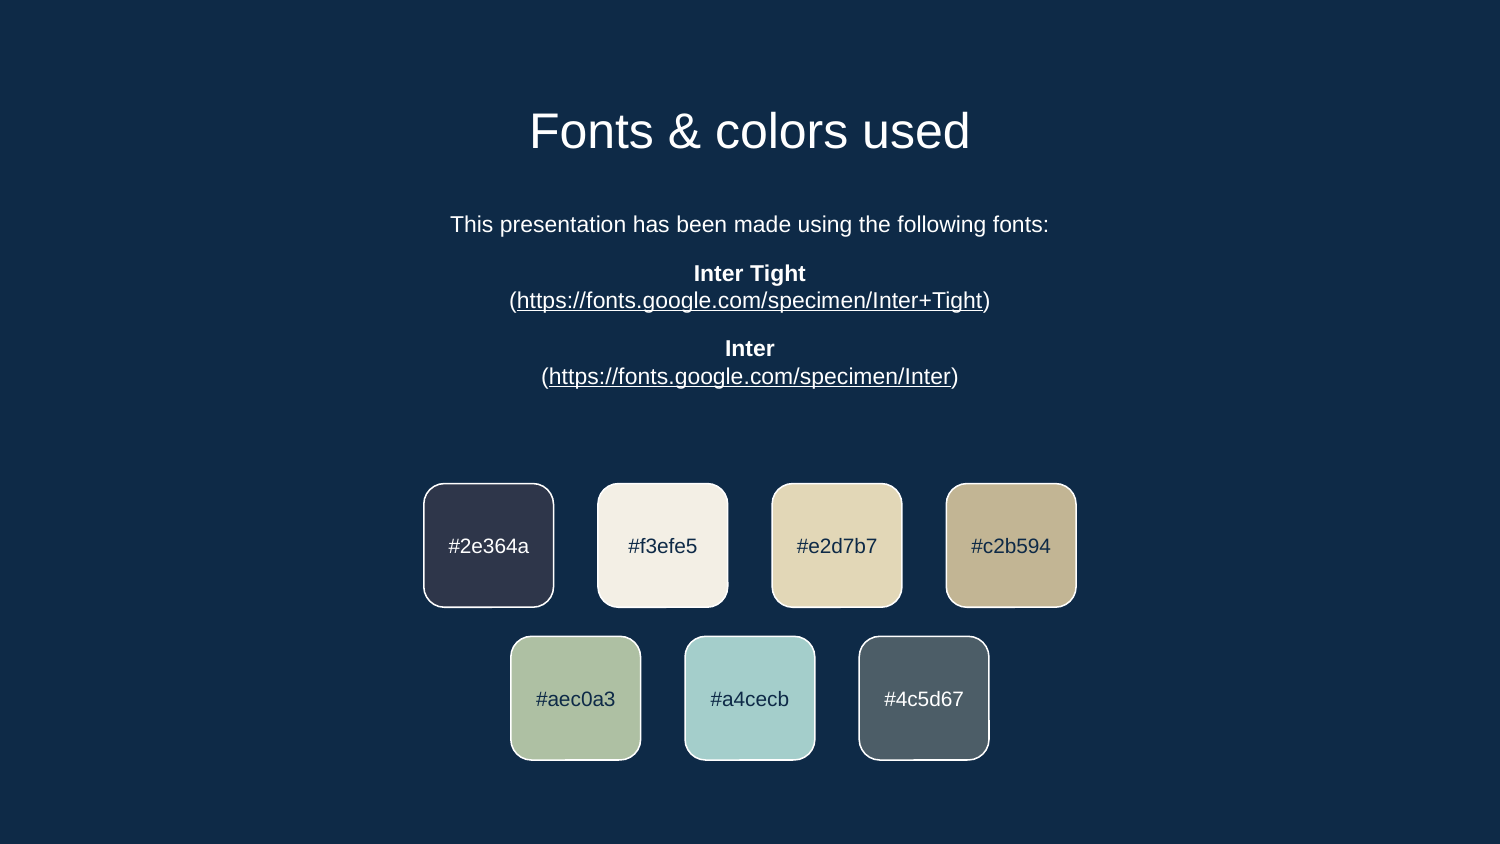

# Fonts & colors used
This presentation has been made using the following fonts:
Inter Tight
(https://fonts.google.com/specimen/Inter+Tight)
Inter
(https://fonts.google.com/specimen/Inter)

#2e364a
#f3efe5
#e2d7b7
#c2b594

#aec0a3
#a4cecb
#4c5d67